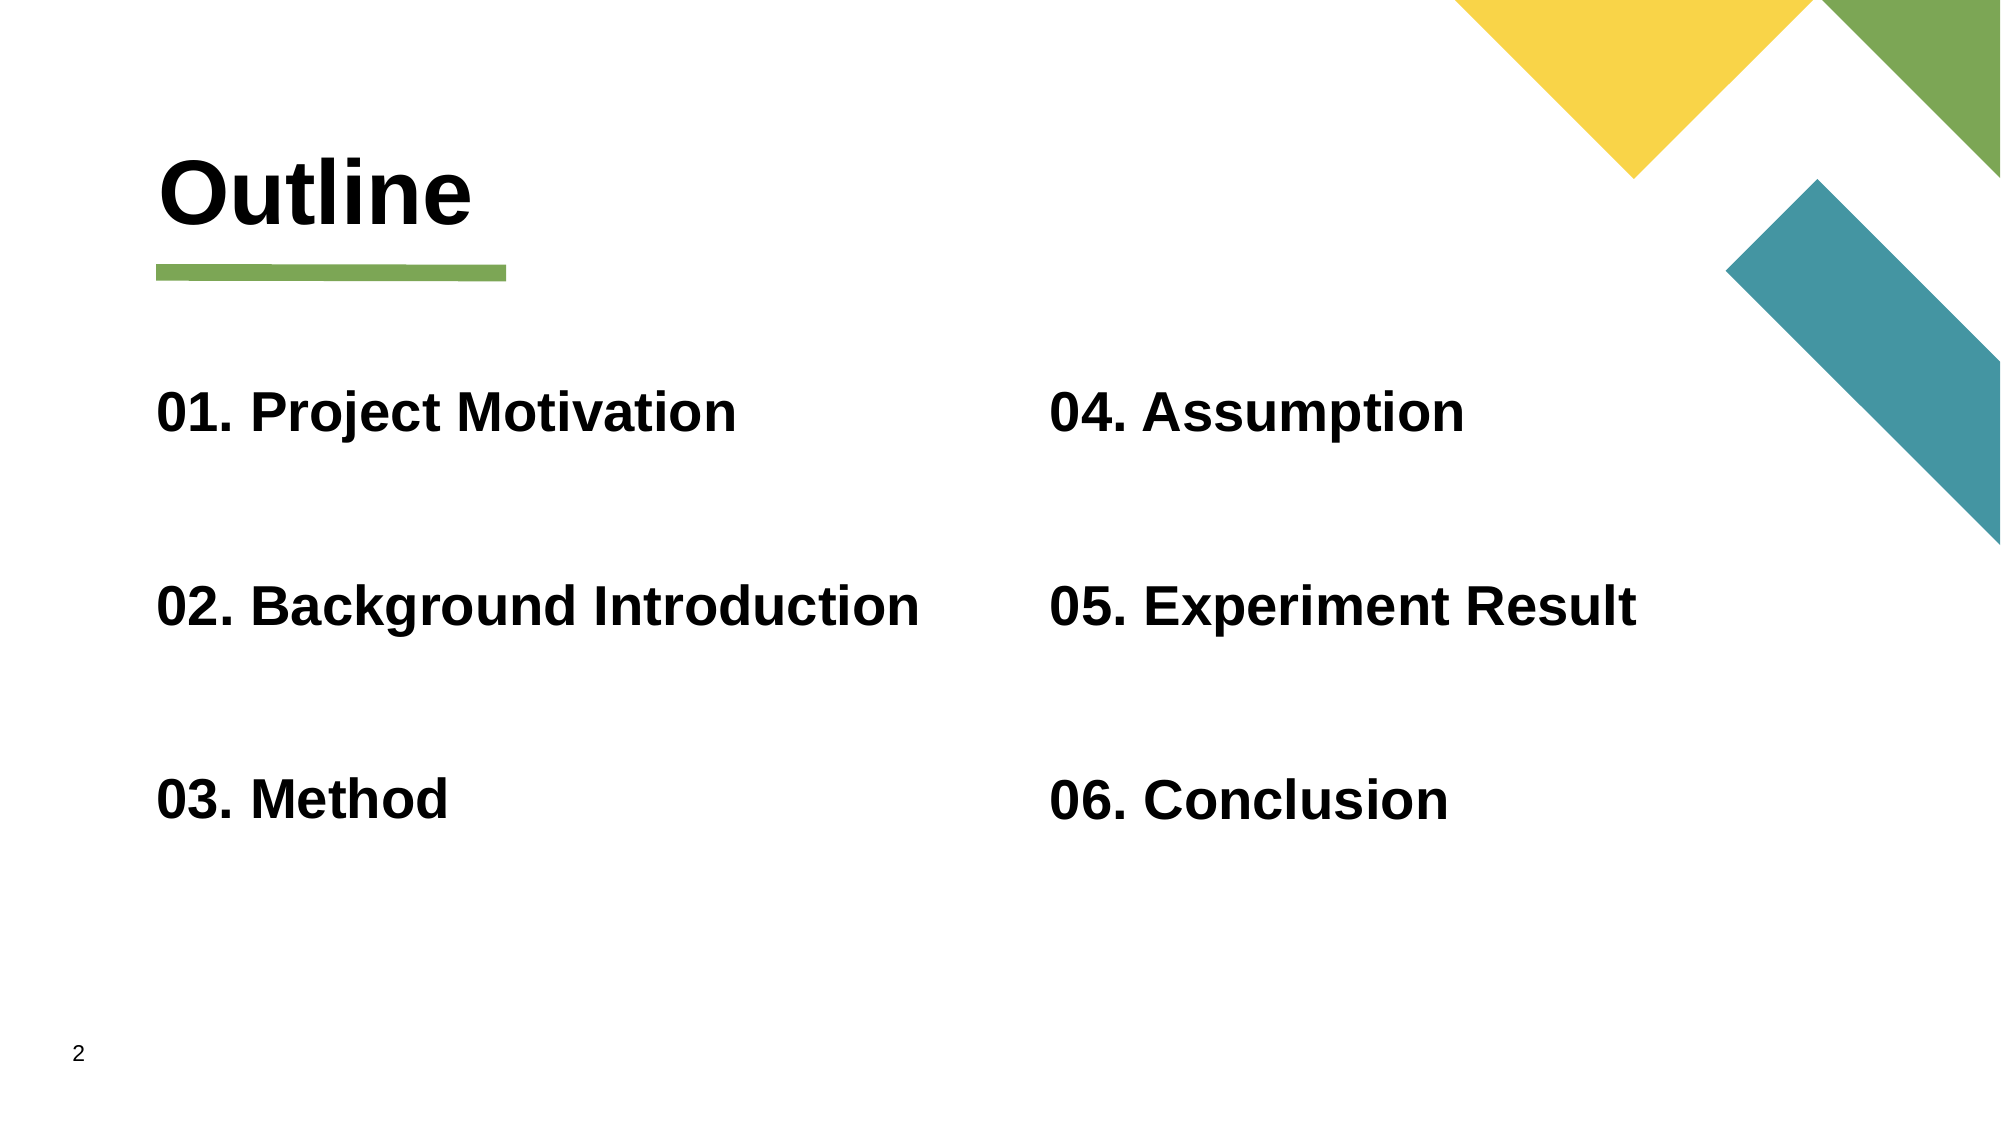

# Outline
01. Project Motivation
04. Assumption
02. Background Introduction
05. Experiment Result
03. Method
06. Conclusion
2